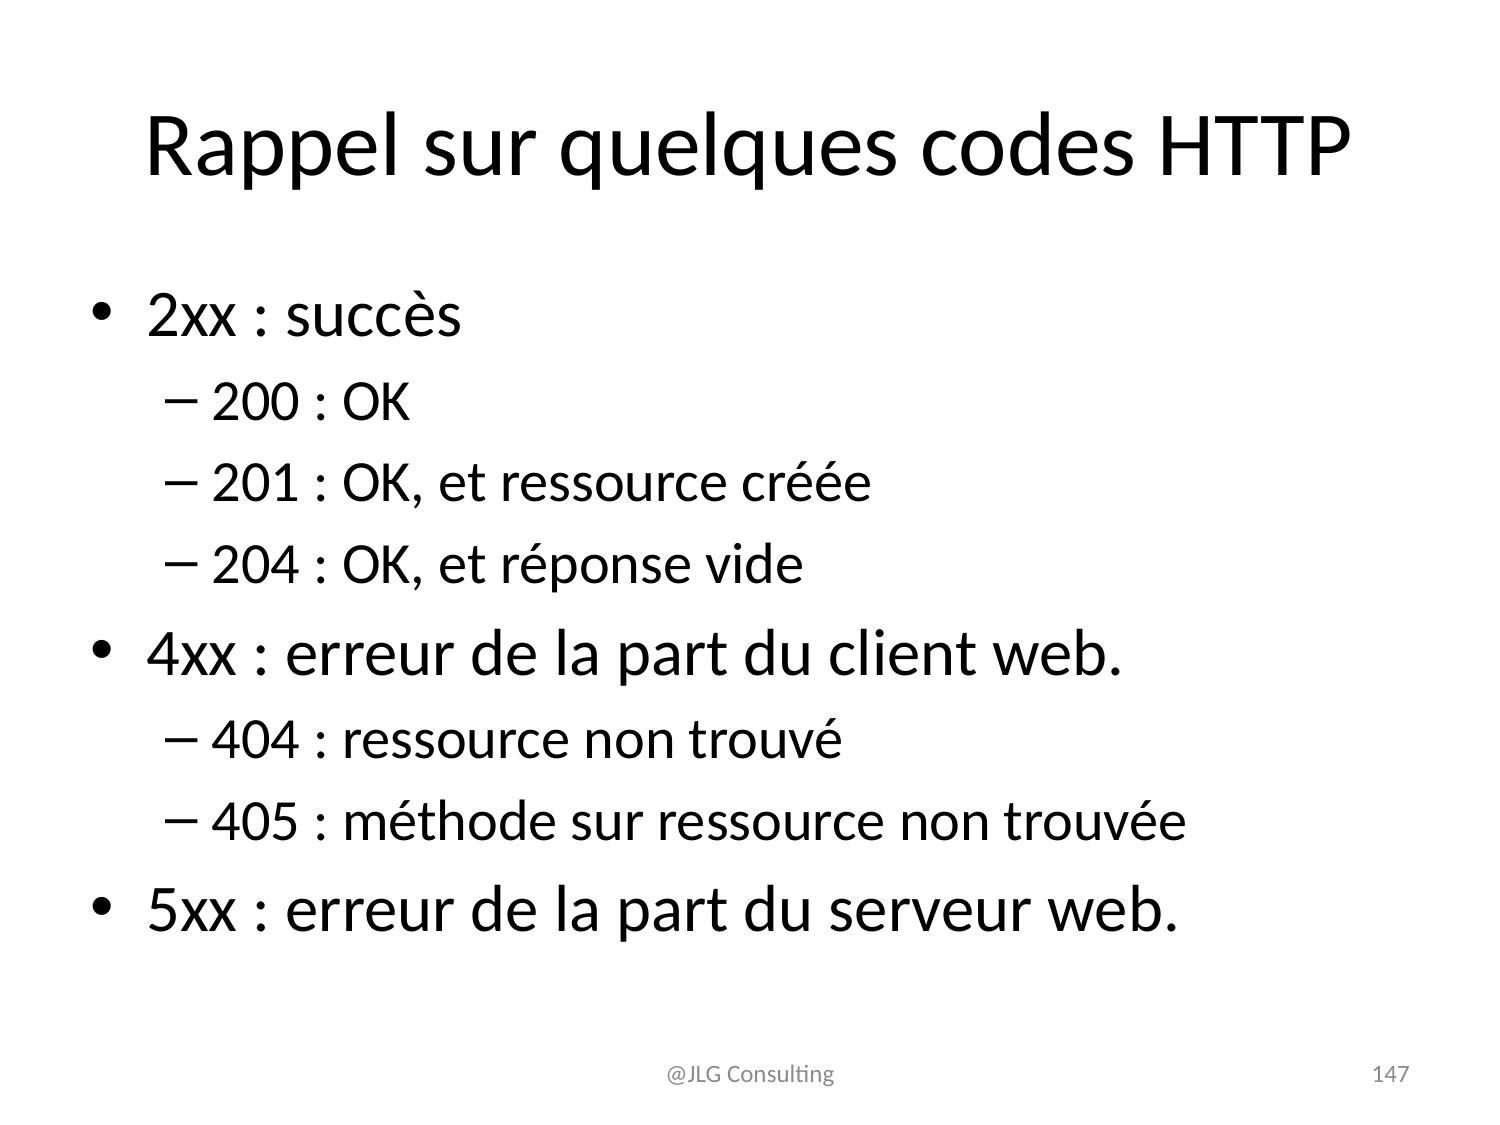

# Rappel sur quelques codes HTTP
2xx : succès
200 : OK
201 : OK, et ressource créée
204 : OK, et réponse vide
4xx : erreur de la part du client web.
404 : ressource non trouvé
405 : méthode sur ressource non trouvée
5xx : erreur de la part du serveur web.
@JLG Consulting
147